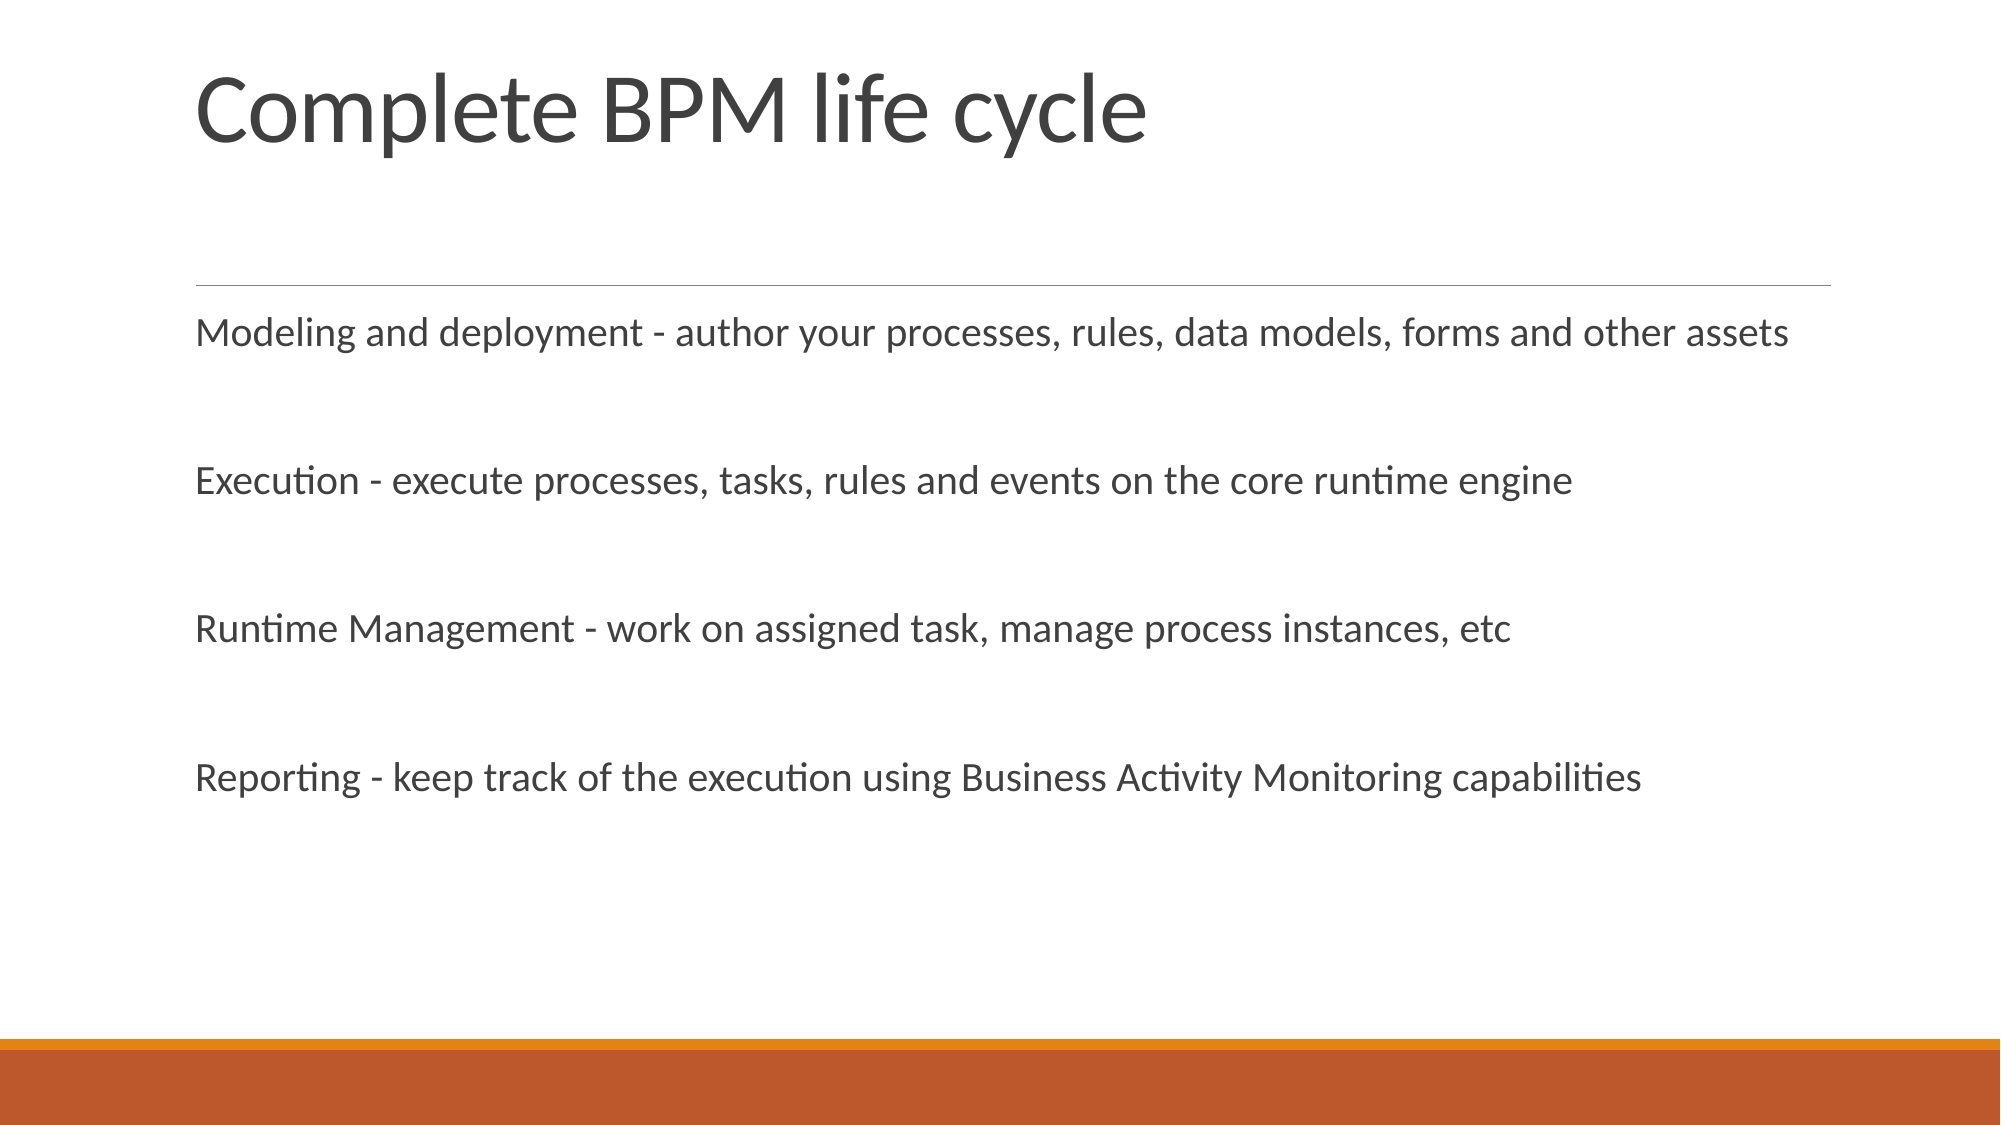

# Complete BPM life cycle
Modeling and deployment - author your processes, rules, data models, forms and other assets

Execution - execute processes, tasks, rules and events on the core runtime engine

Runtime Management - work on assigned task, manage process instances, etc

Reporting - keep track of the execution using Business Activity Monitoring capabilities